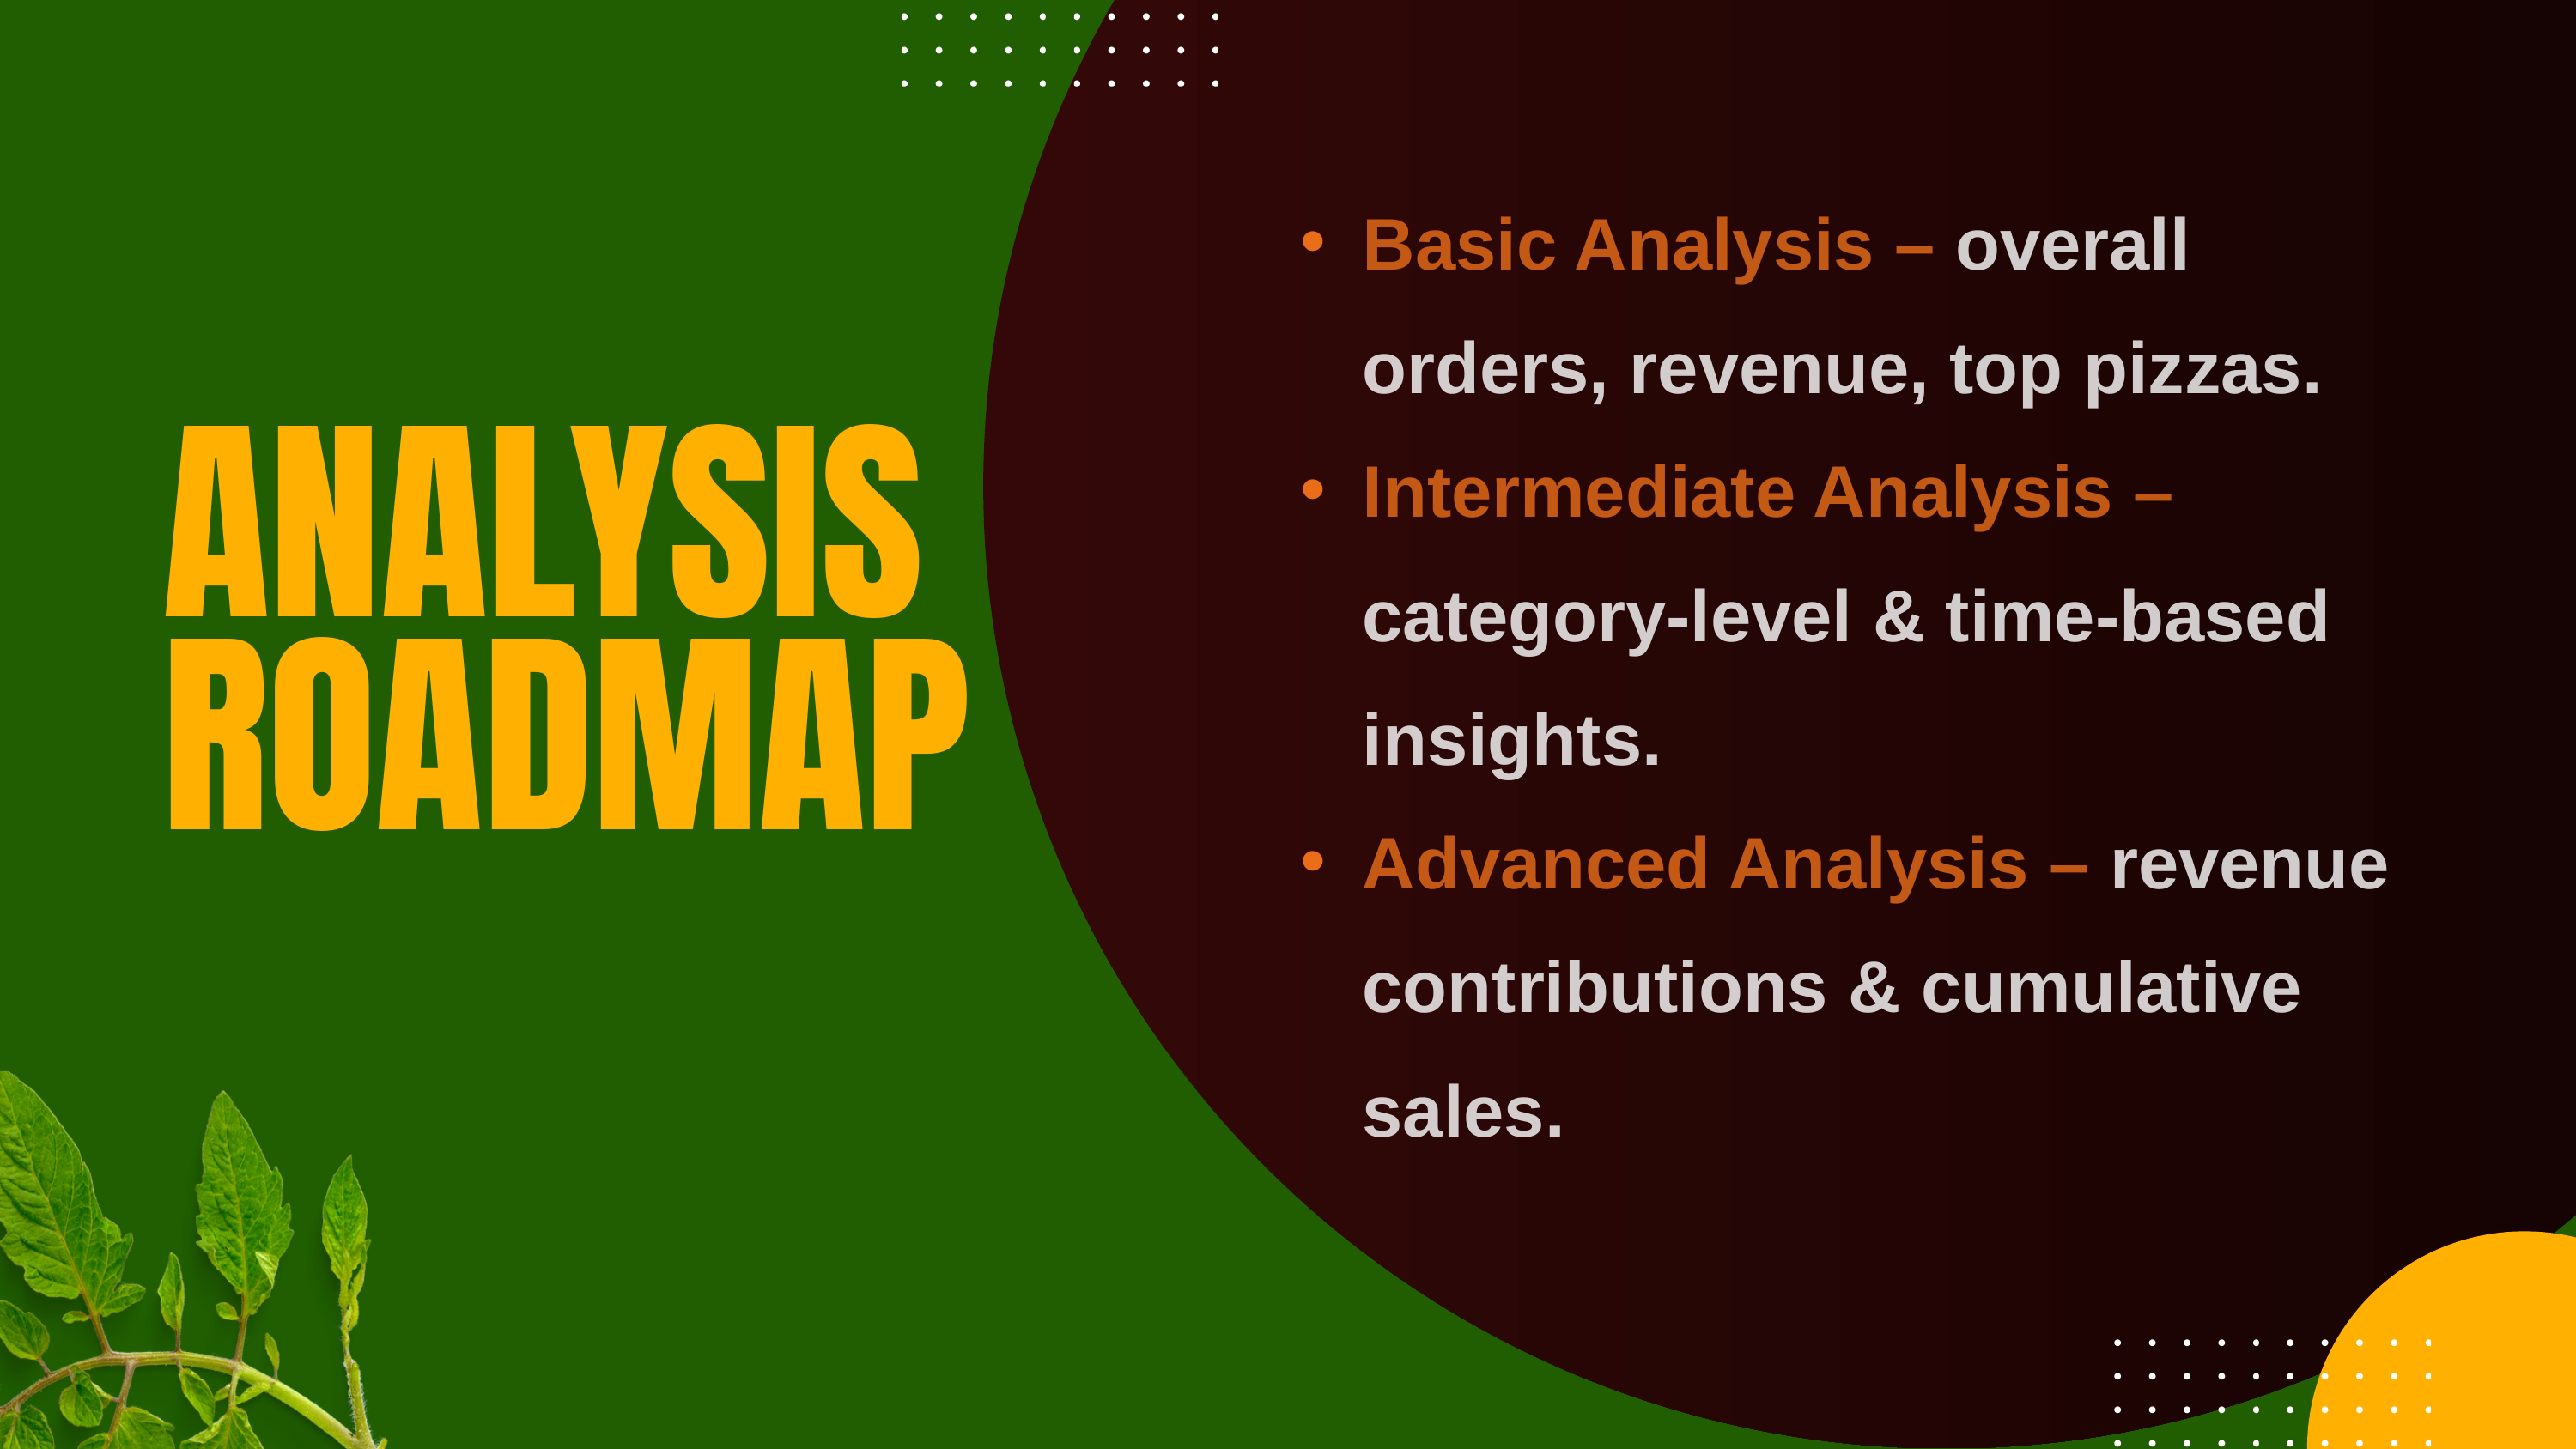

Basic Analysis – overall orders, revenue, top pizzas.
Intermediate Analysis – category-level & time-based insights.
Advanced Analysis – revenue contributions & cumulative sales.

ANALYSIS ROADMAP